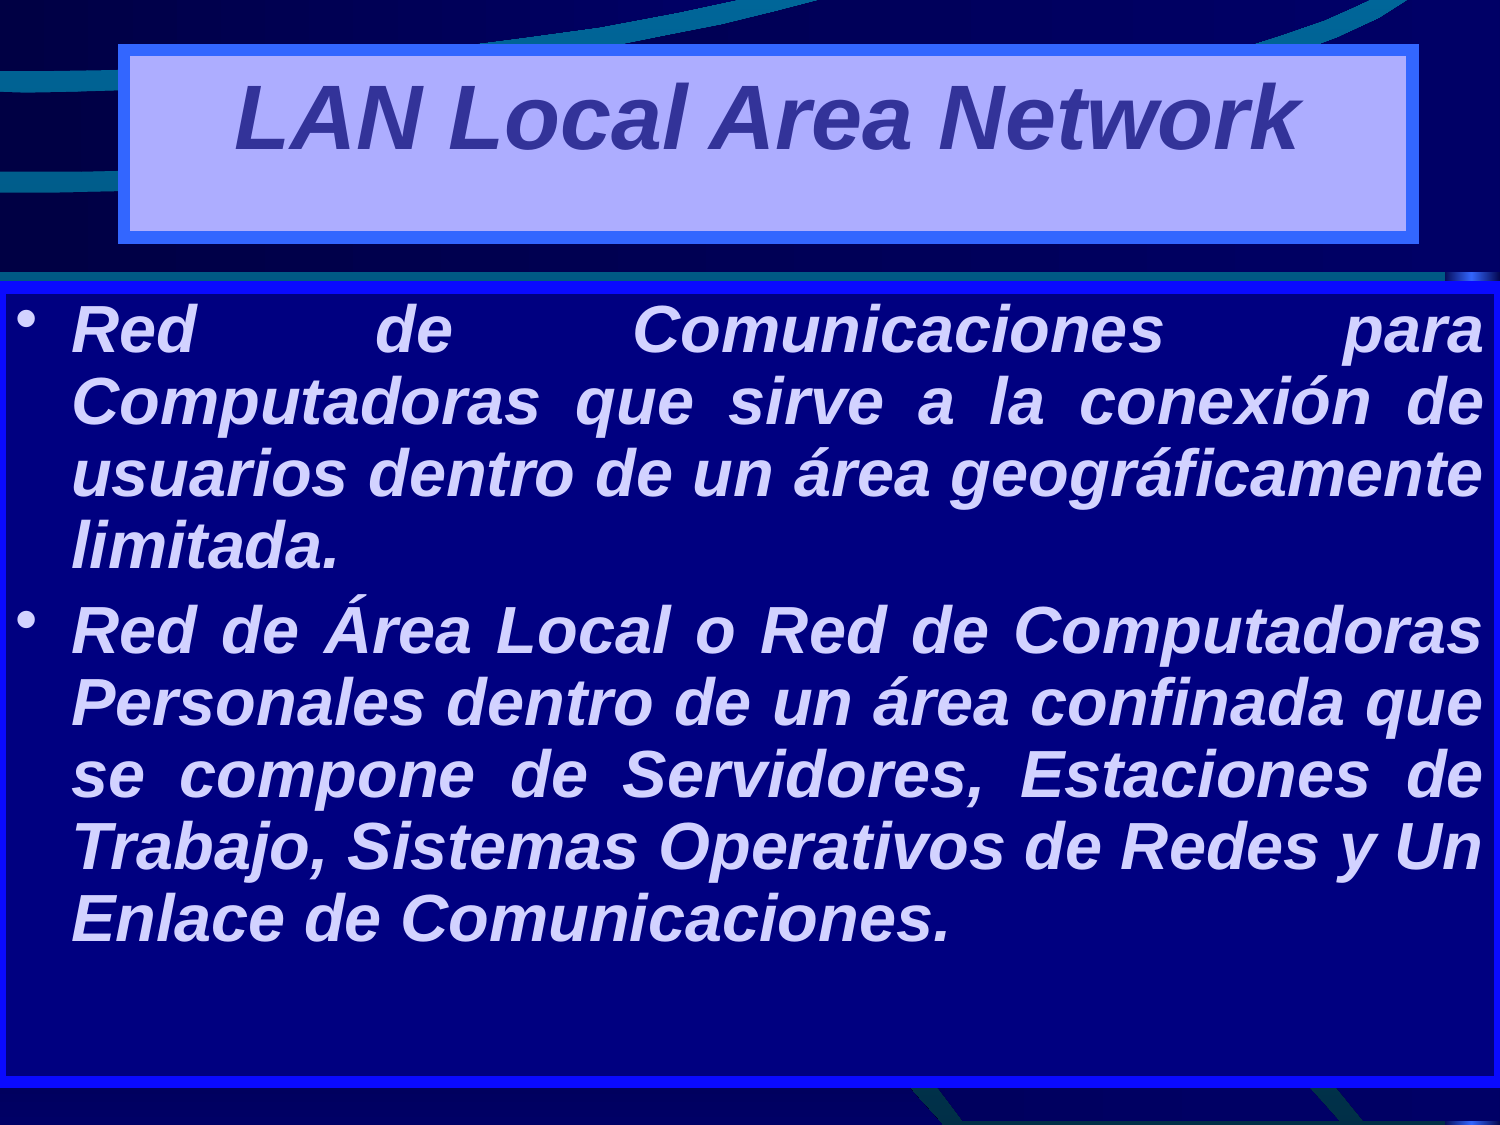

# LAN Local Area Network
Red de Comunicaciones para Computadoras que sirve a la conexión de usuarios dentro de un área geográficamente limitada.
Red de Área Local o Red de Computadoras Personales dentro de un área confinada que se compone de Servidores, Estaciones de Trabajo, Sistemas Operativos de Redes y Un Enlace de Comunicaciones.